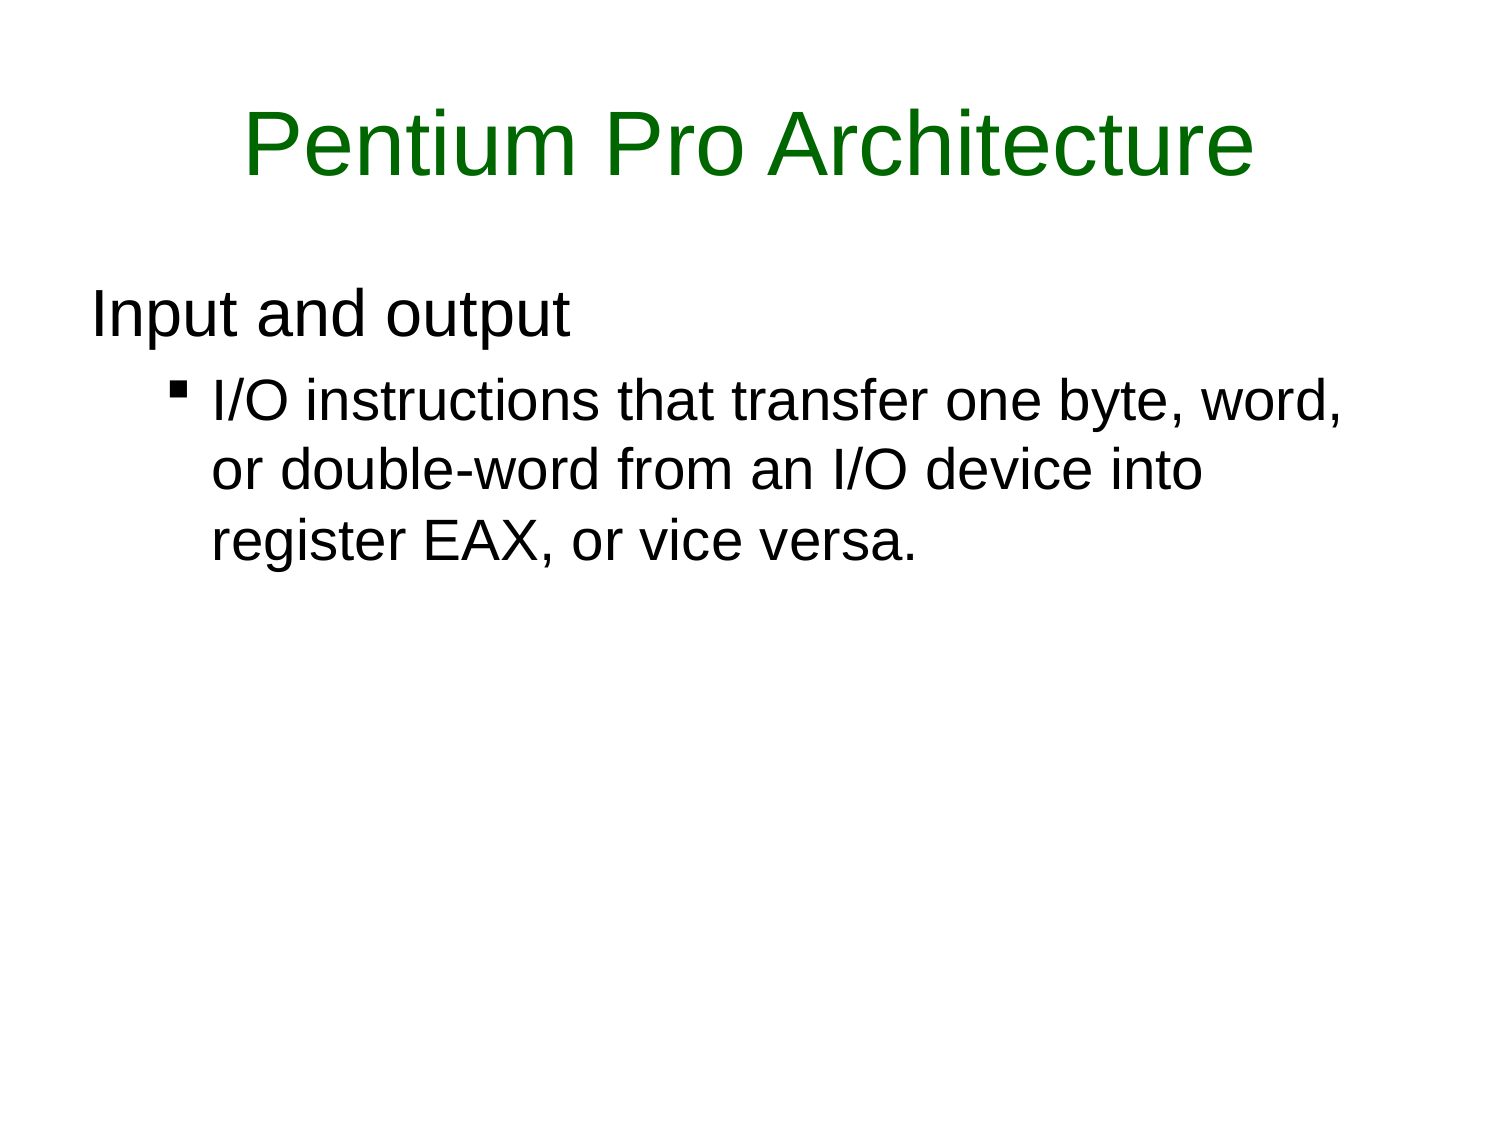

# Pentium Pro Architecture
Input and output
I/O instructions that transfer one byte, word, or double-word from an I/O device into register EAX, or vice versa.